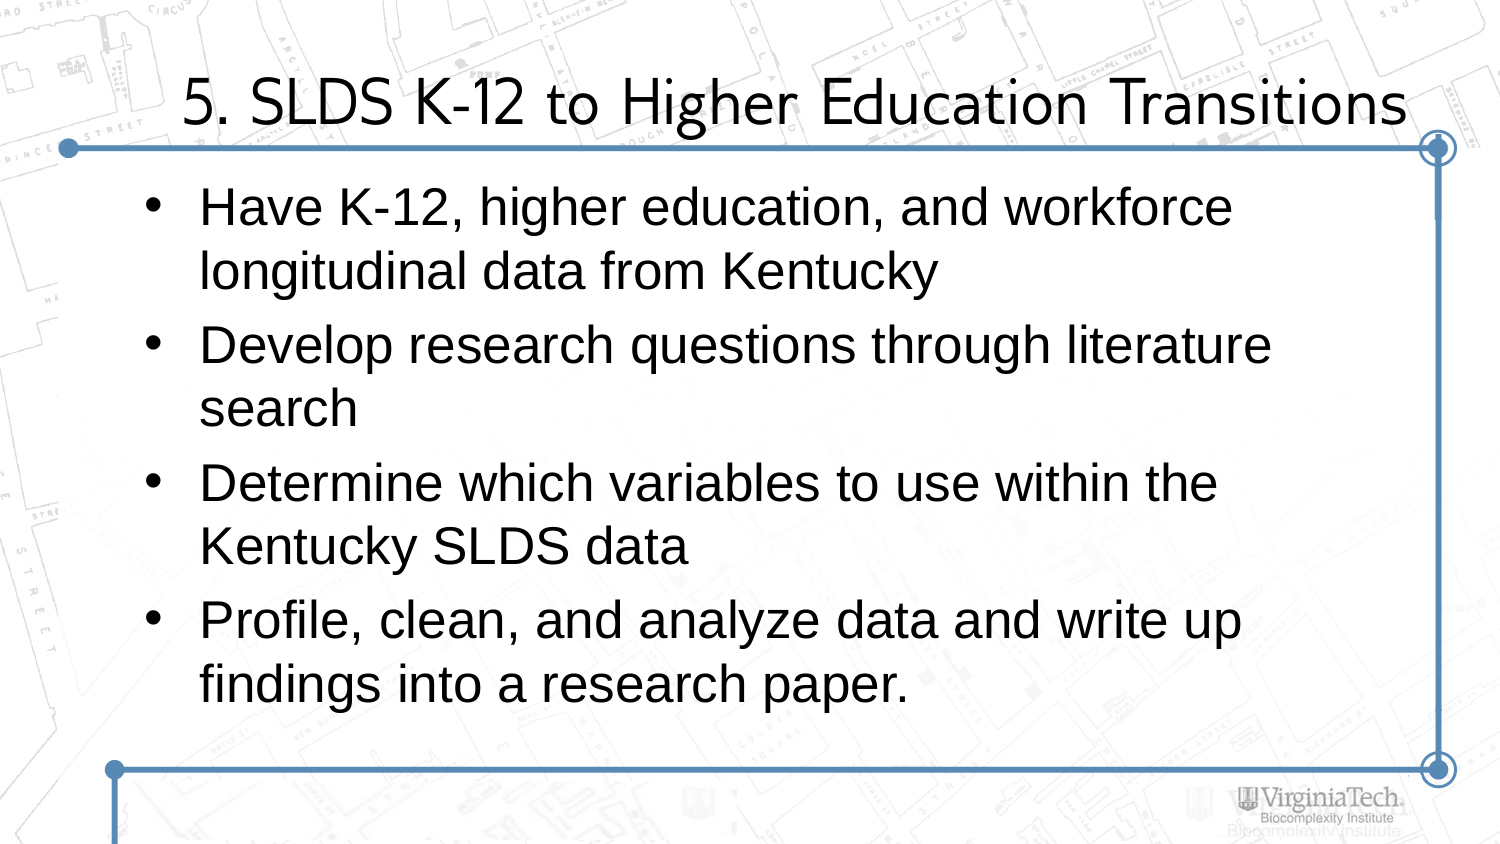

# 5. SLDS K-12 to Higher Education Transitions
Have K-12, higher education, and workforce longitudinal data from Kentucky
Develop research questions through literature search
Determine which variables to use within the Kentucky SLDS data
Profile, clean, and analyze data and write up findings into a research paper.